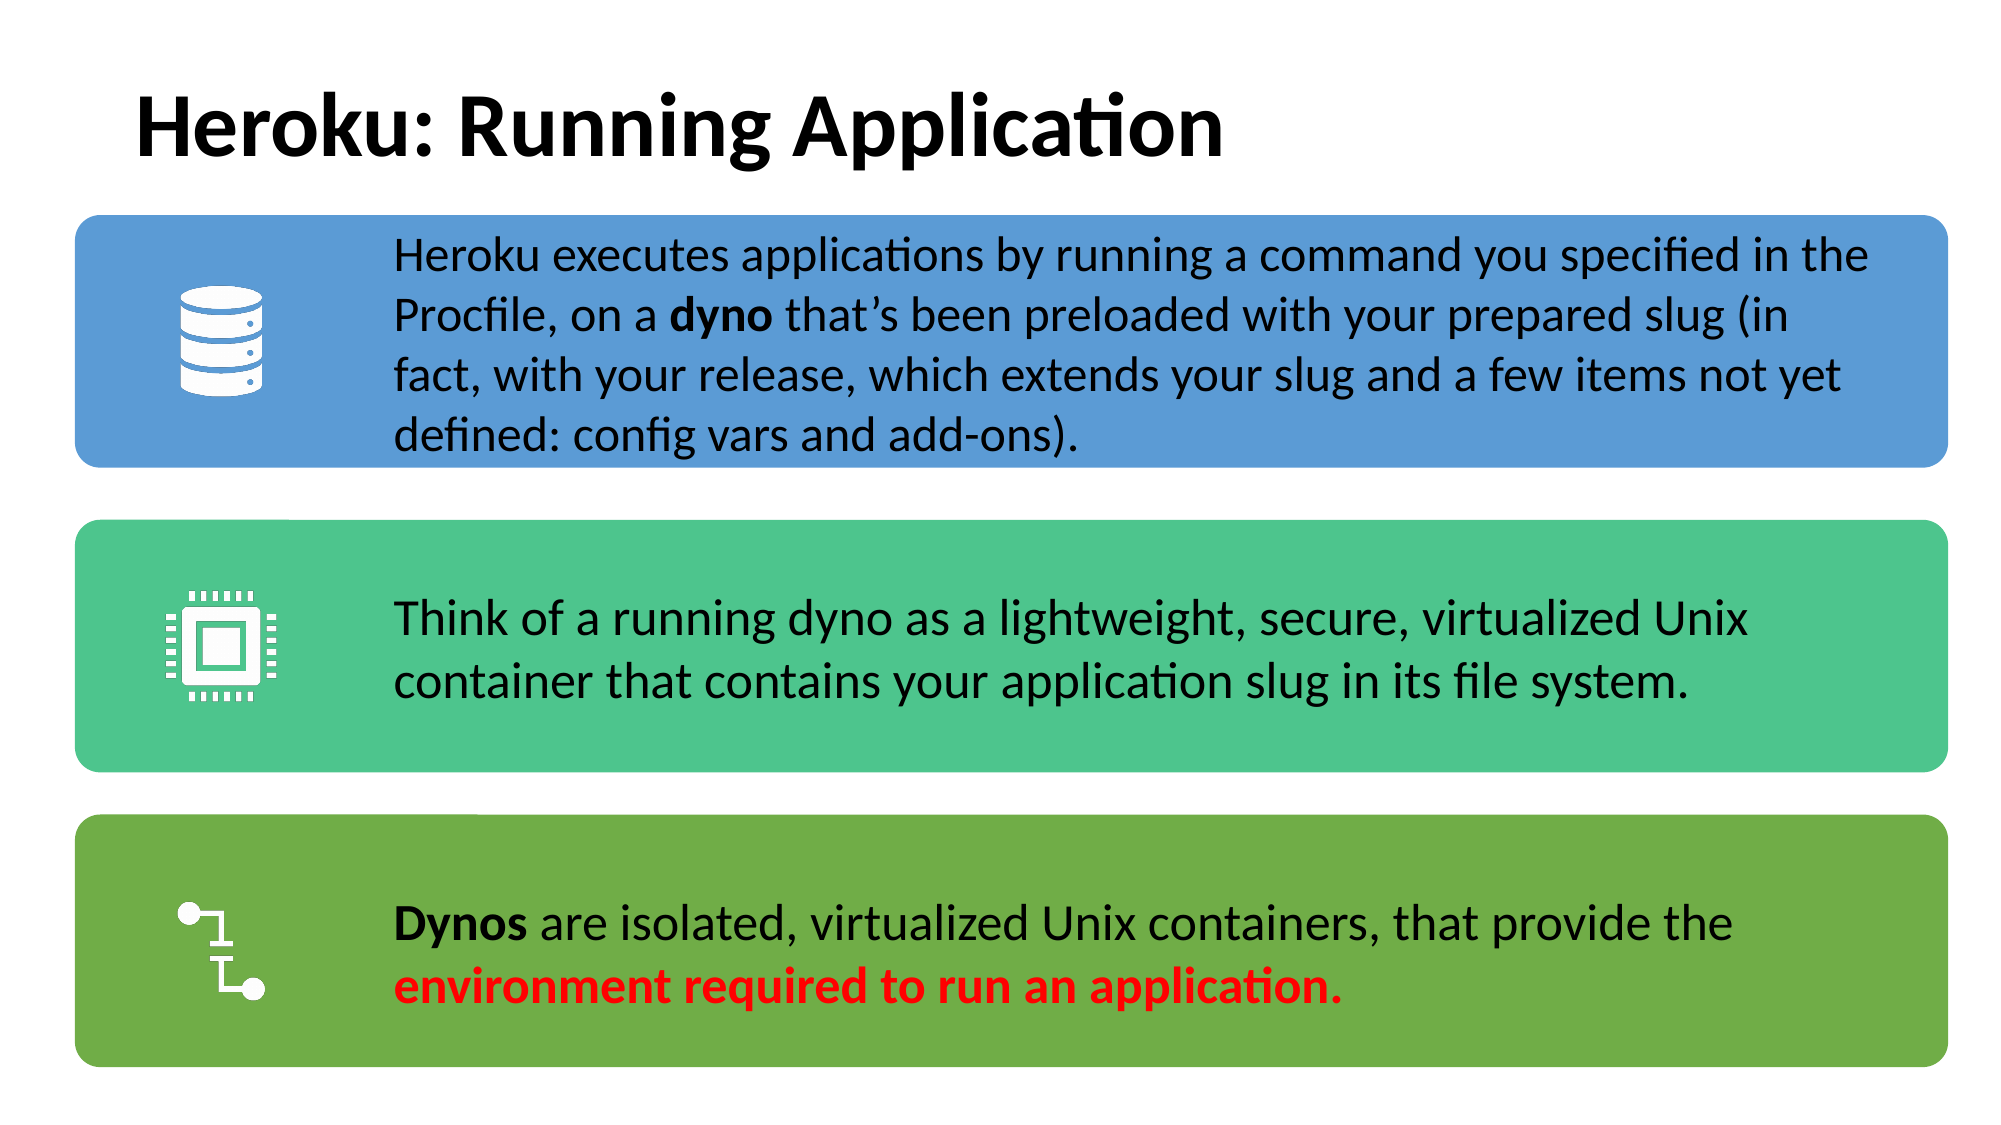

# Heroku: Running Application
Heroku executes applications by running a command you specified in the Procfile, on a dyno that’s been preloaded with your prepared slug (in fact, with your release, which extends your slug and a few items not yet defined: config vars and add-ons).
Think of a running dyno as a lightweight, secure, virtualized Unix container that contains your application slug in its file system.
Dynos are isolated, virtualized Unix containers, that provide the environment required to run an application.